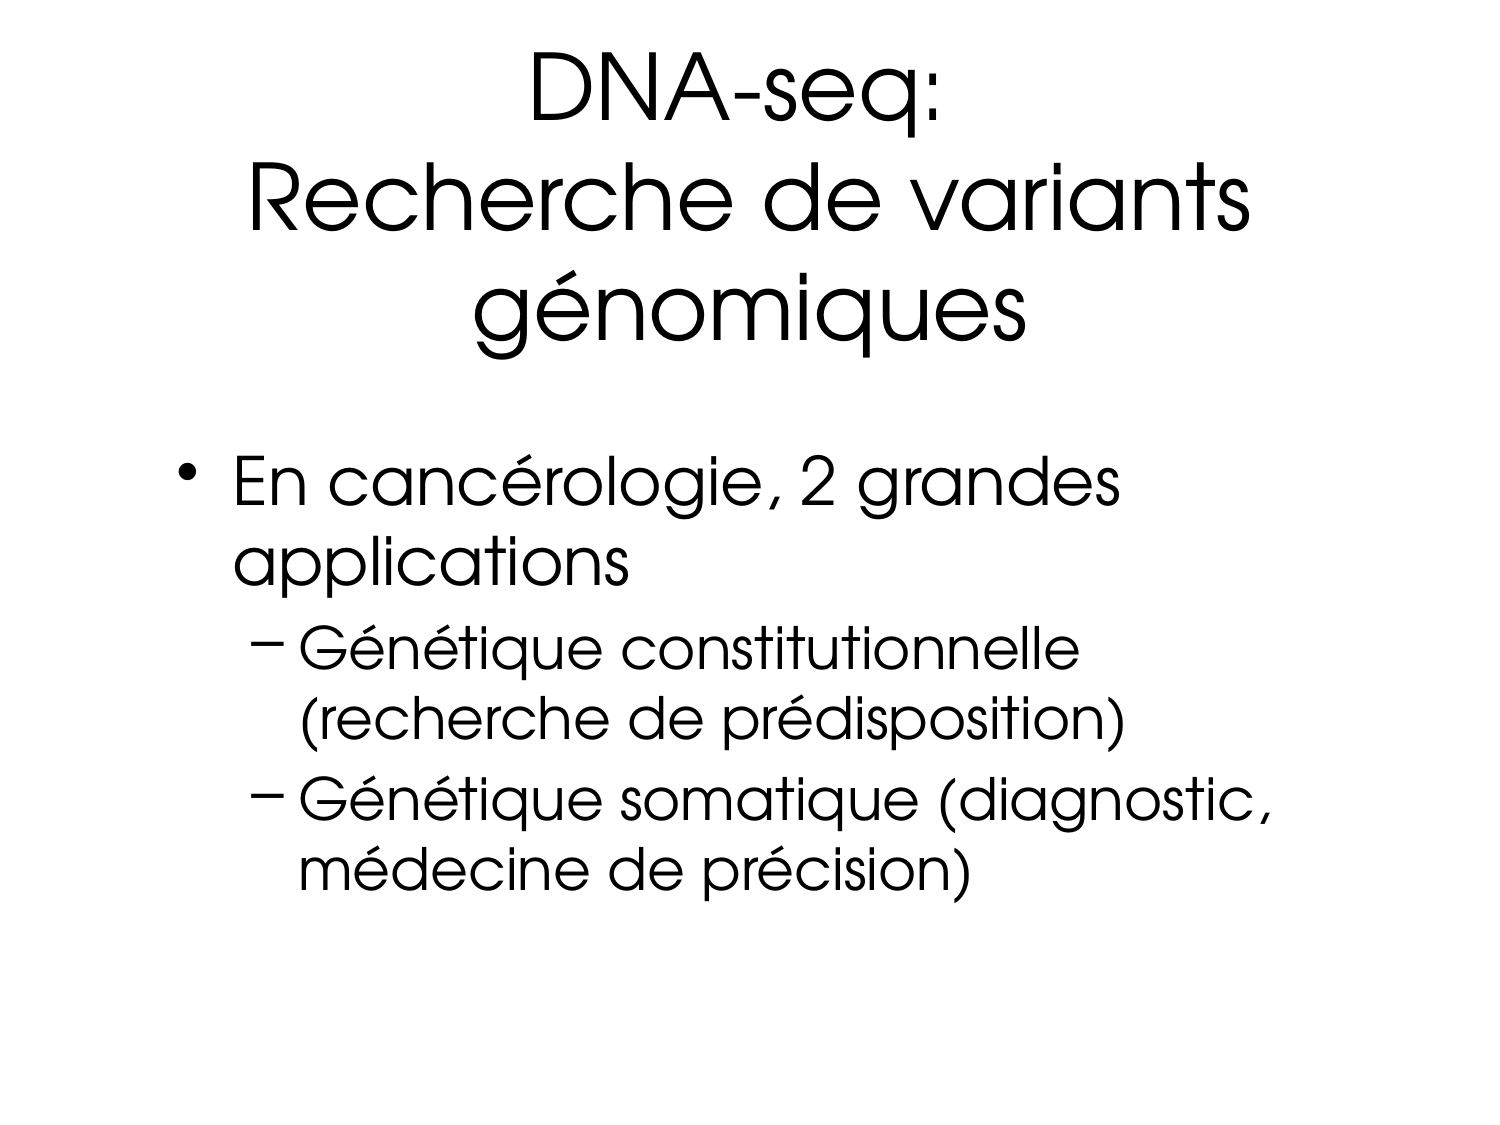

# DNA-seq: Recherche de variants génomiques
En cancérologie, 2 grandes applications
Génétique constitutionnelle (recherche de prédisposition)
Génétique somatique (diagnostic, médecine de précision)